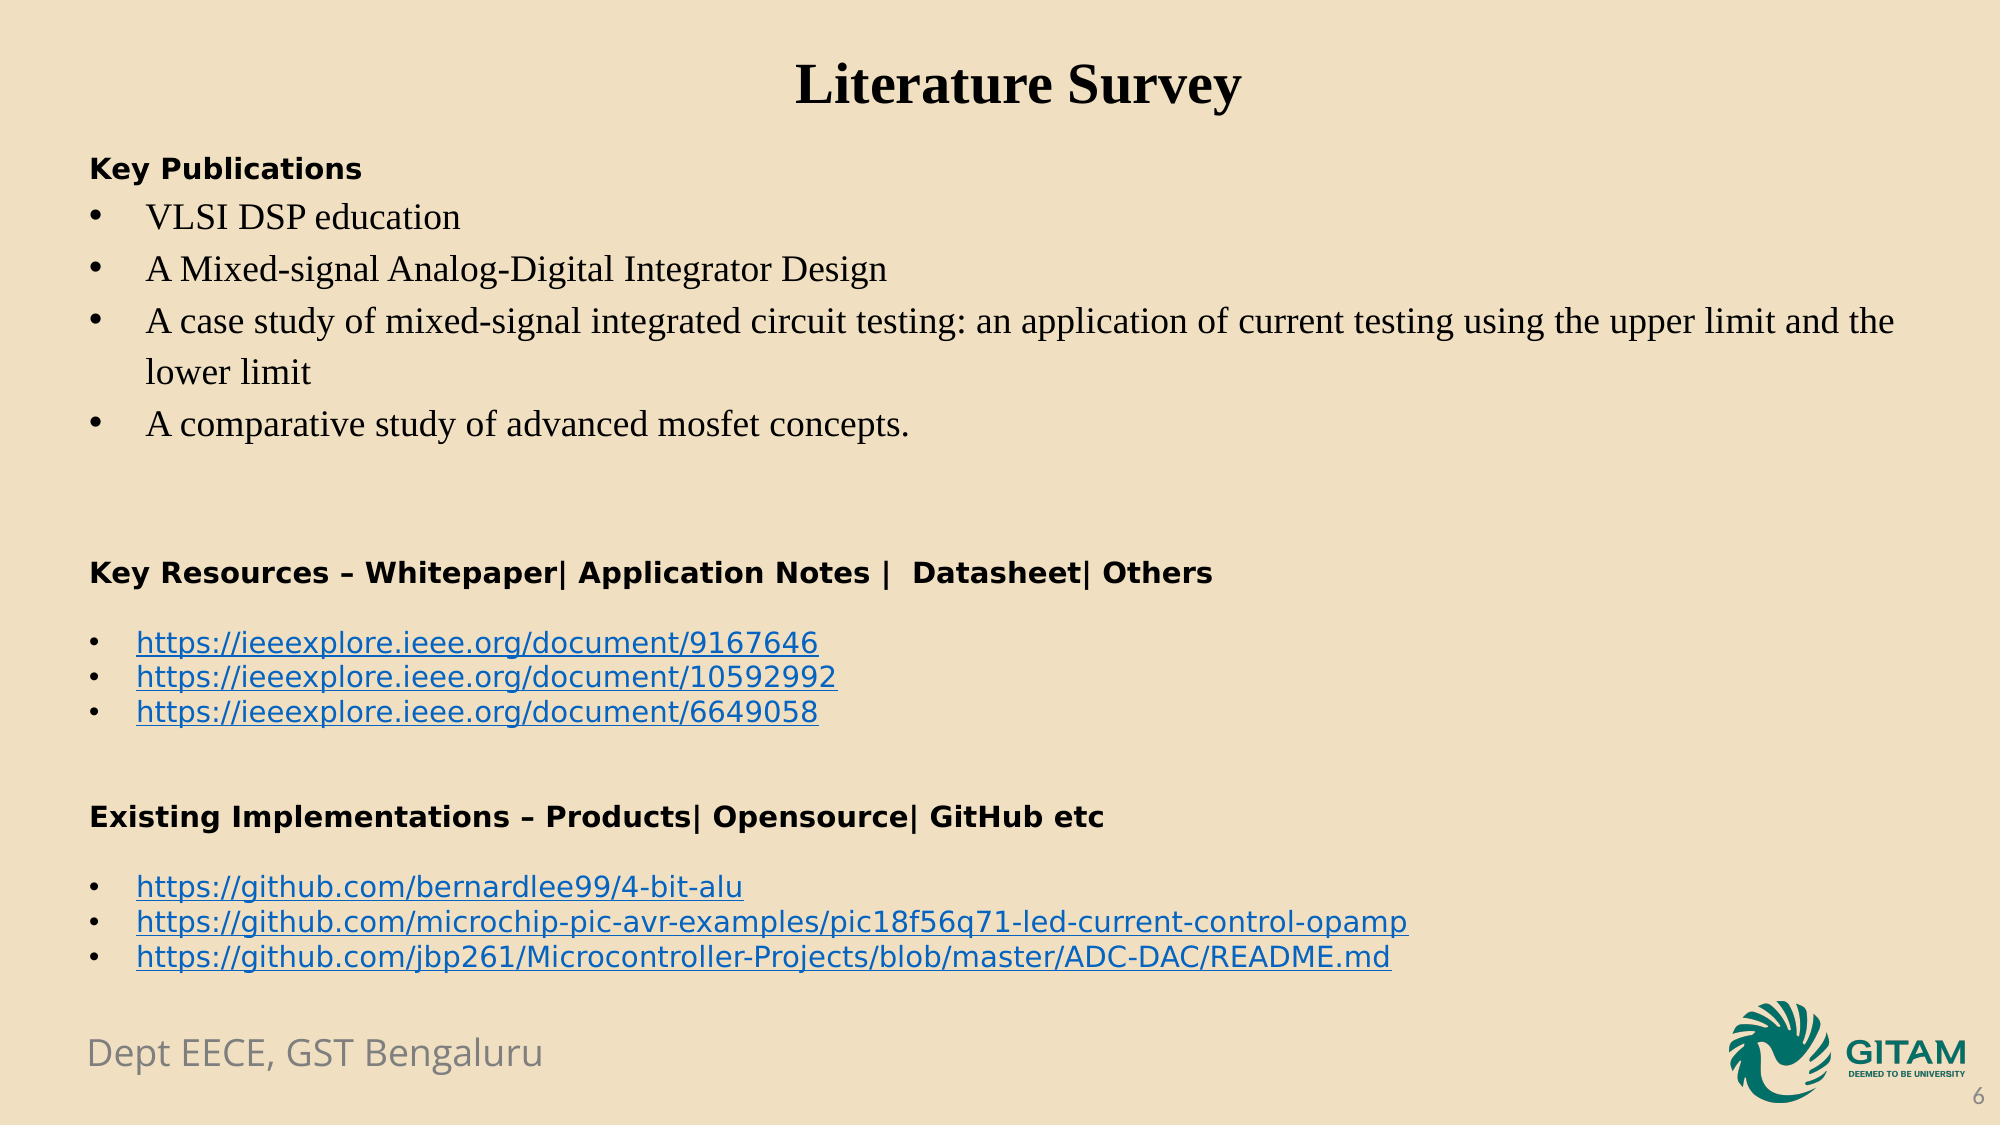

Literature Survey
Key Publications
VLSI DSP education
A Mixed-signal Analog-Digital Integrator Design
A case study of mixed-signal integrated circuit testing: an application of current testing using the upper limit and the lower limit
A comparative study of advanced mosfet concepts.

Key Resources – Whitepaper| Application Notes |  Datasheet| Others

https://ieeexplore.ieee.org/document/9167646
https://ieeexplore.ieee.org/document/10592992
https://ieeexplore.ieee.org/document/6649058

Existing Implementations – Products| Opensource| GitHub etc

https://github.com/bernardlee99/4-bit-alu
https://github.com/microchip-pic-avr-examples/pic18f56q71-led-current-control-opamp
https://github.com/jbp261/Microcontroller-Projects/blob/master/ADC-DAC/README.md

6